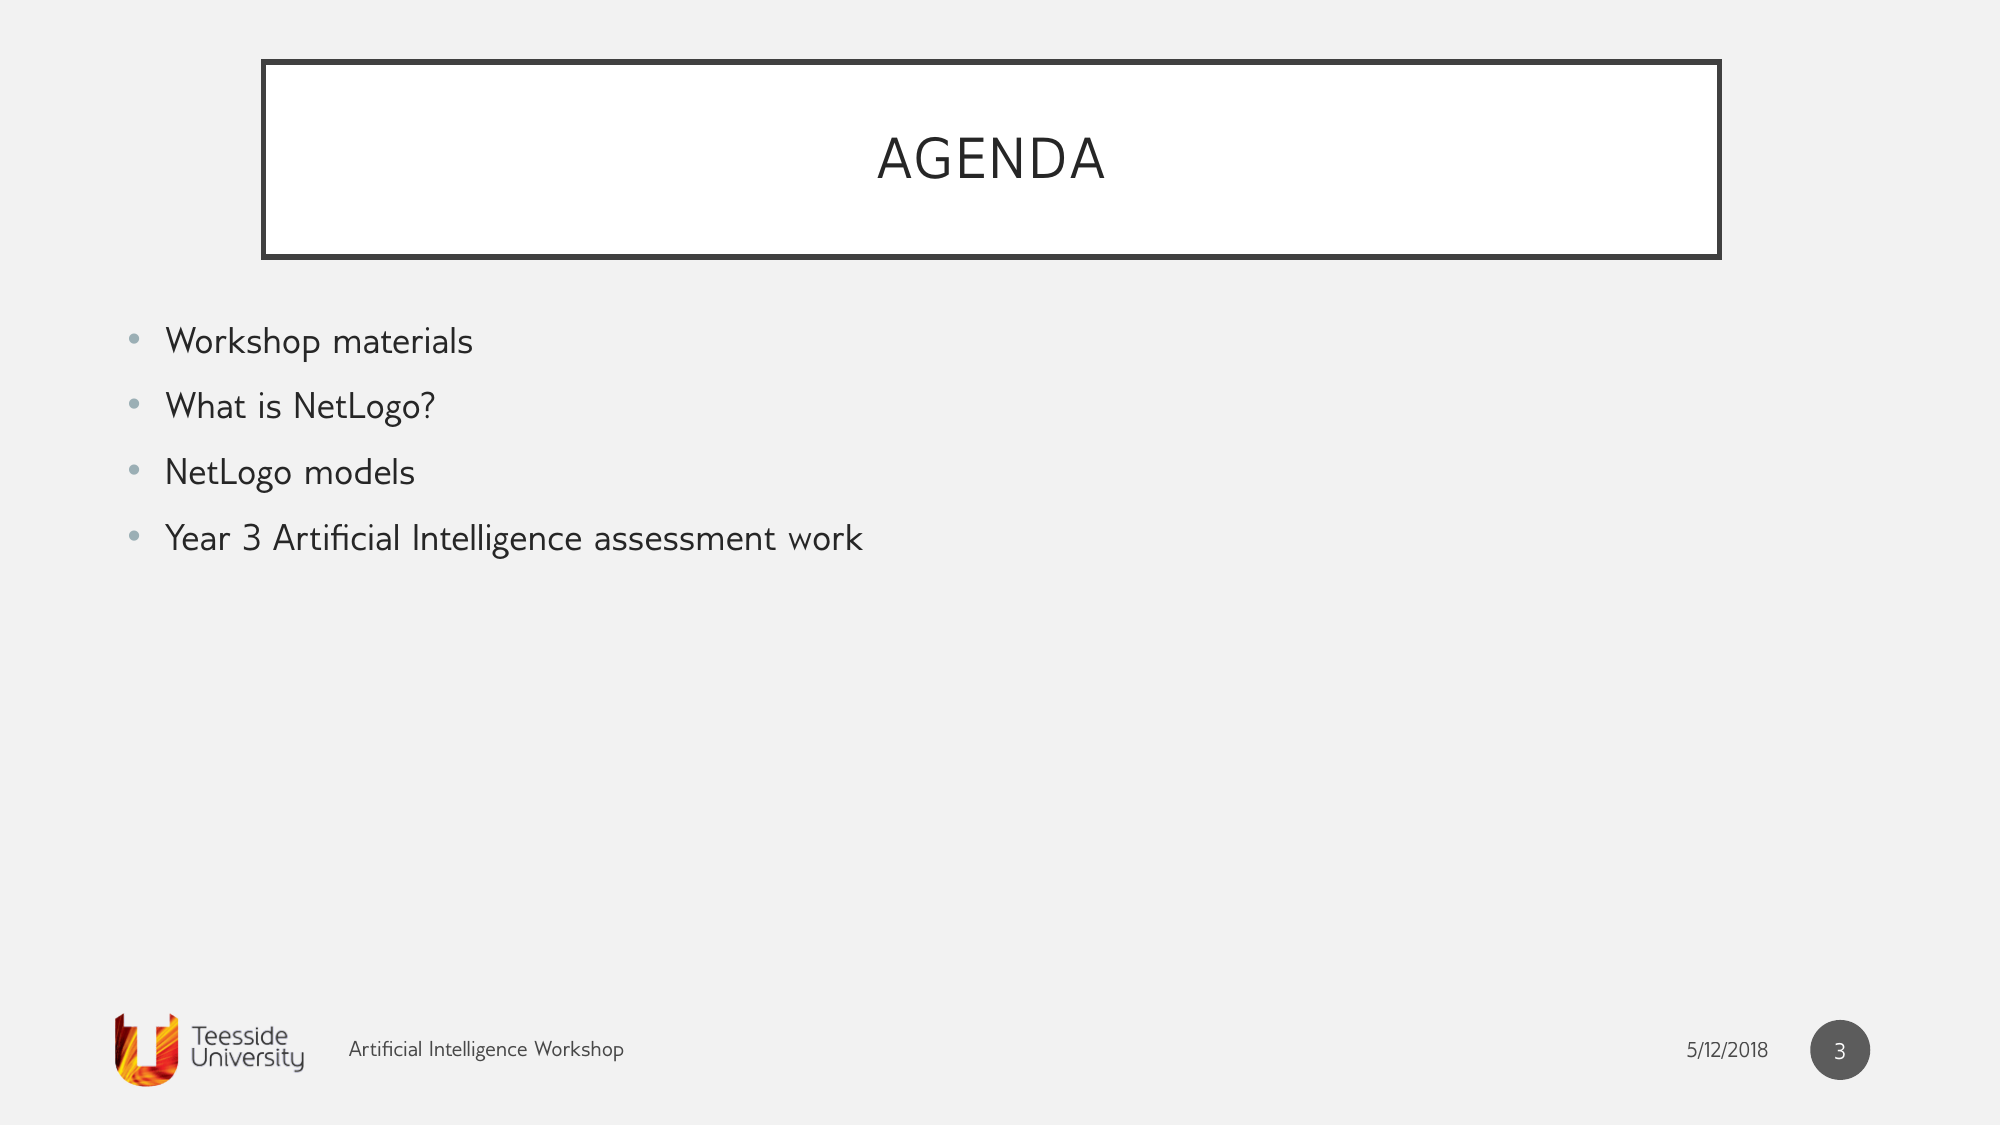

# Agenda
Workshop materials
What is NetLogo?
NetLogo models
Year 3 Artificial Intelligence assessment work

Artificial Intelligence Workshop
3
5/12/2018